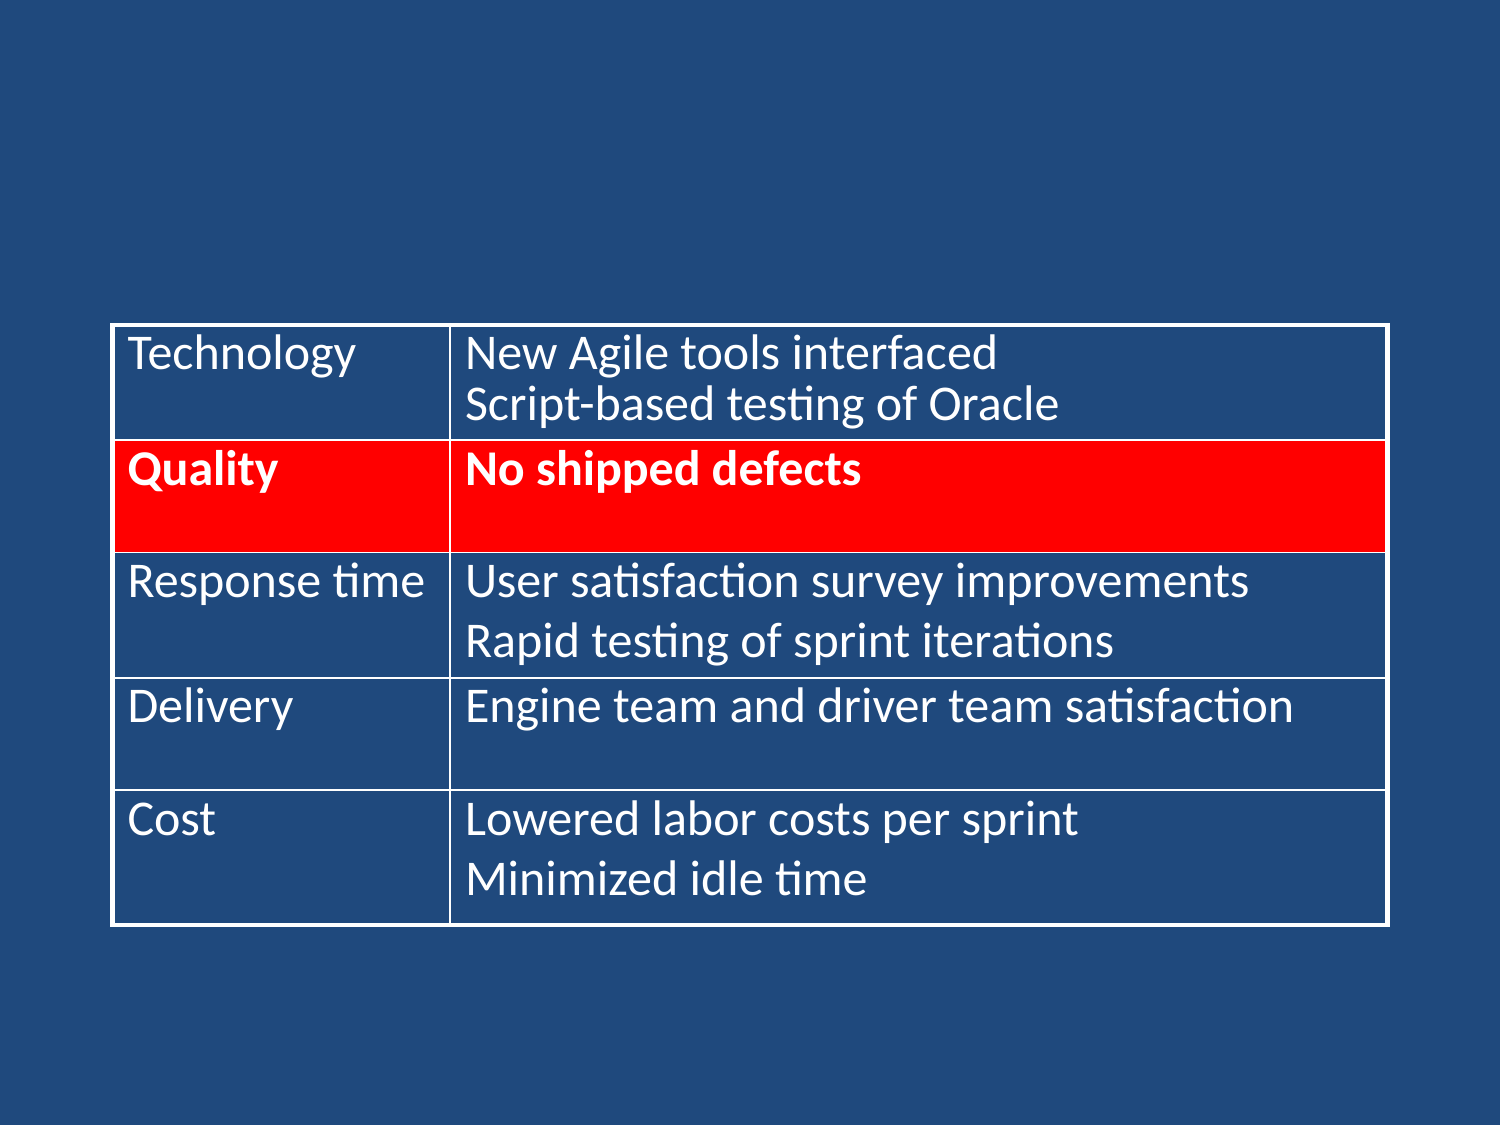

#
| Technology | New Agile tools interfaced Script-based testing of Oracle |
| --- | --- |
| Quality | No shipped defects |
| Response time | User satisfaction survey improvements Rapid testing of sprint iterations |
| Delivery | Engine team and driver team satisfaction |
| Cost | Lowered labor costs per sprint Minimized idle time |